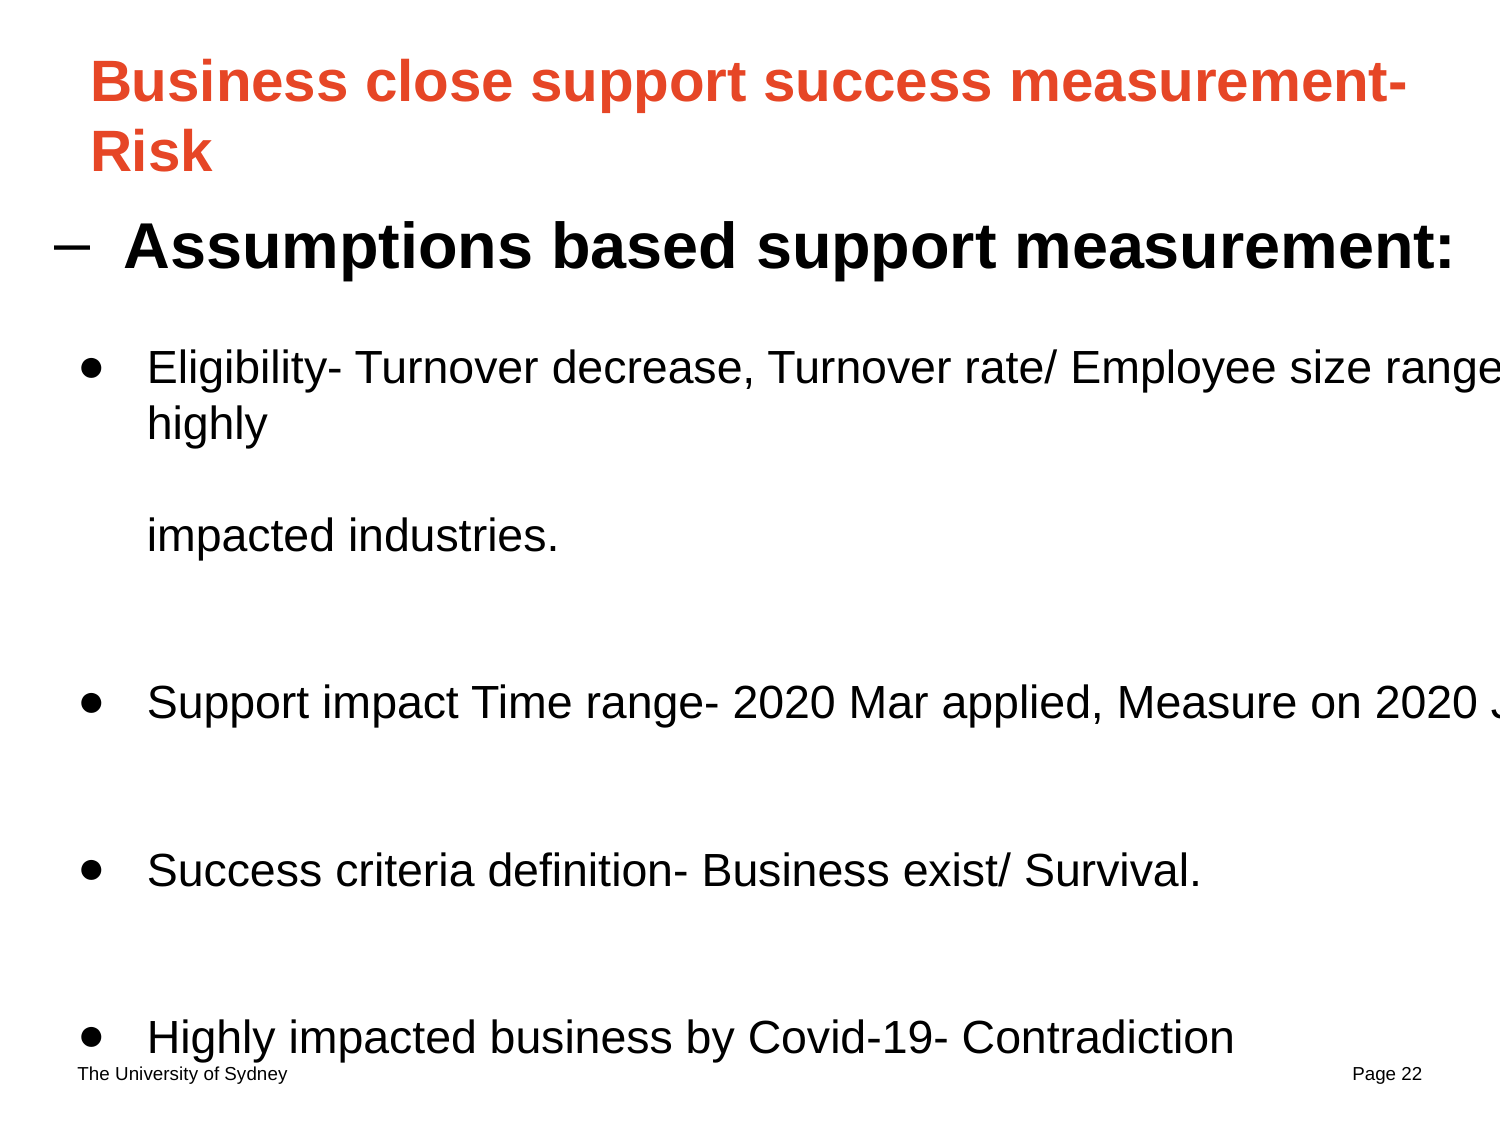

# Business close support success measurement- Risk

Assumptions based support measurement:

Eligibility- Turnover decrease, Turnover rate/ Employee size ranges, and highly

impacted industries.

Support impact Time range- 2020 Mar applied, Measure on 2020 June.

Success criteria definition- Business exist/ Survival.

Highly impacted business by Covid-19- Contradiction